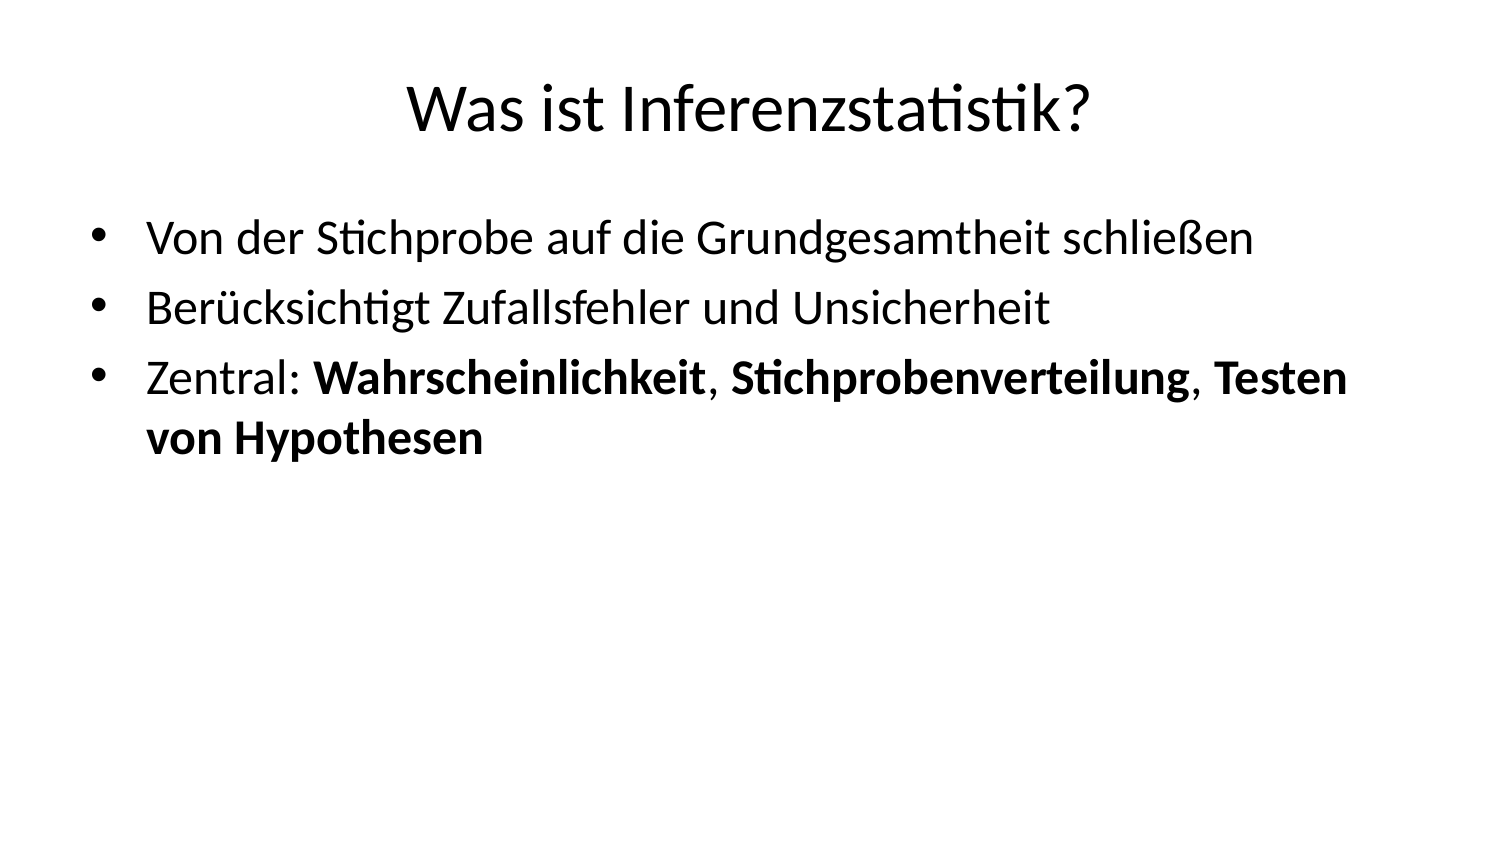

# Was ist Inferenzstatistik?
Von der Stichprobe auf die Grundgesamtheit schließen
Berücksichtigt Zufallsfehler und Unsicherheit
Zentral: Wahrscheinlichkeit, Stichprobenverteilung, Testen von Hypothesen